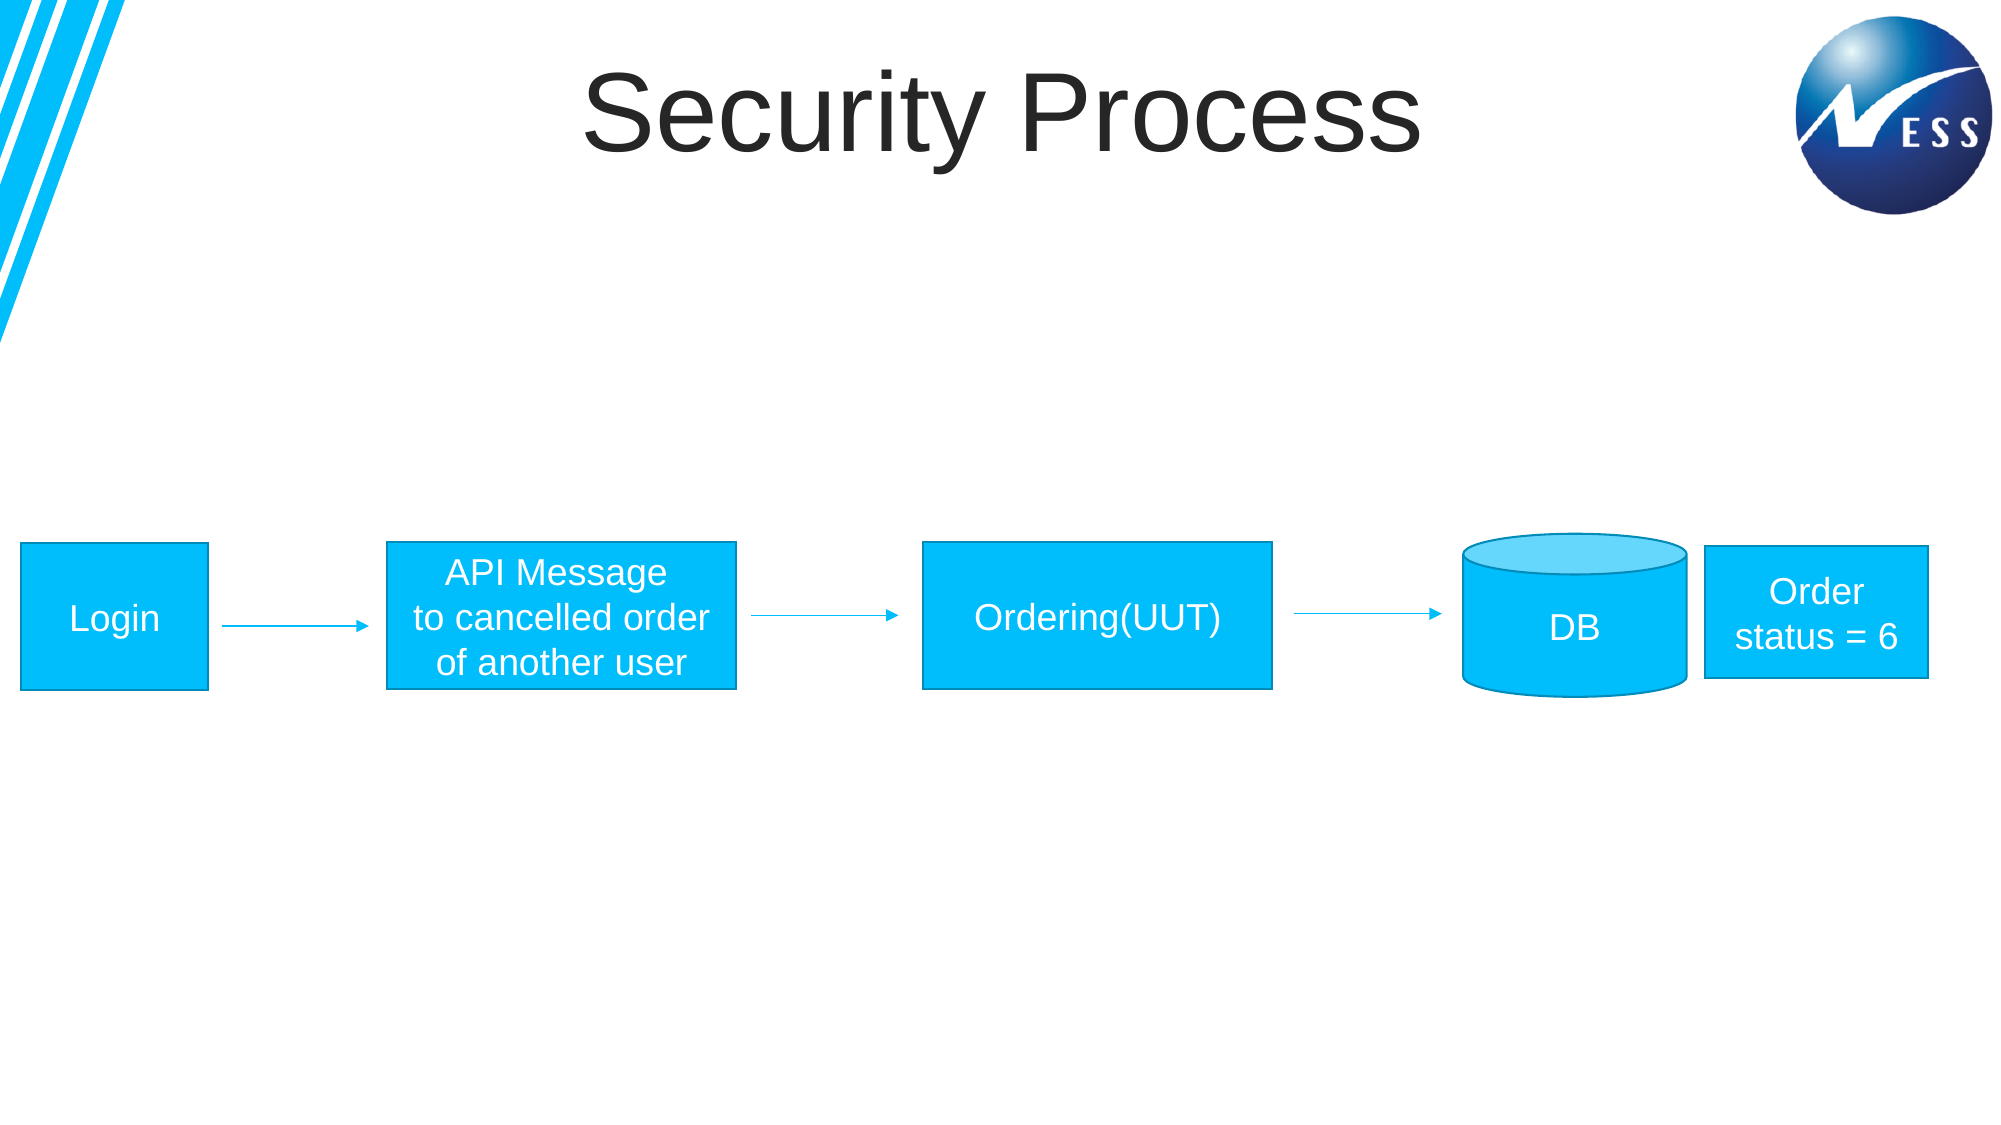

Security Process
DB
API Message
to cancelled order
of another user
Ordering(UUT)
Login
Order status = 6